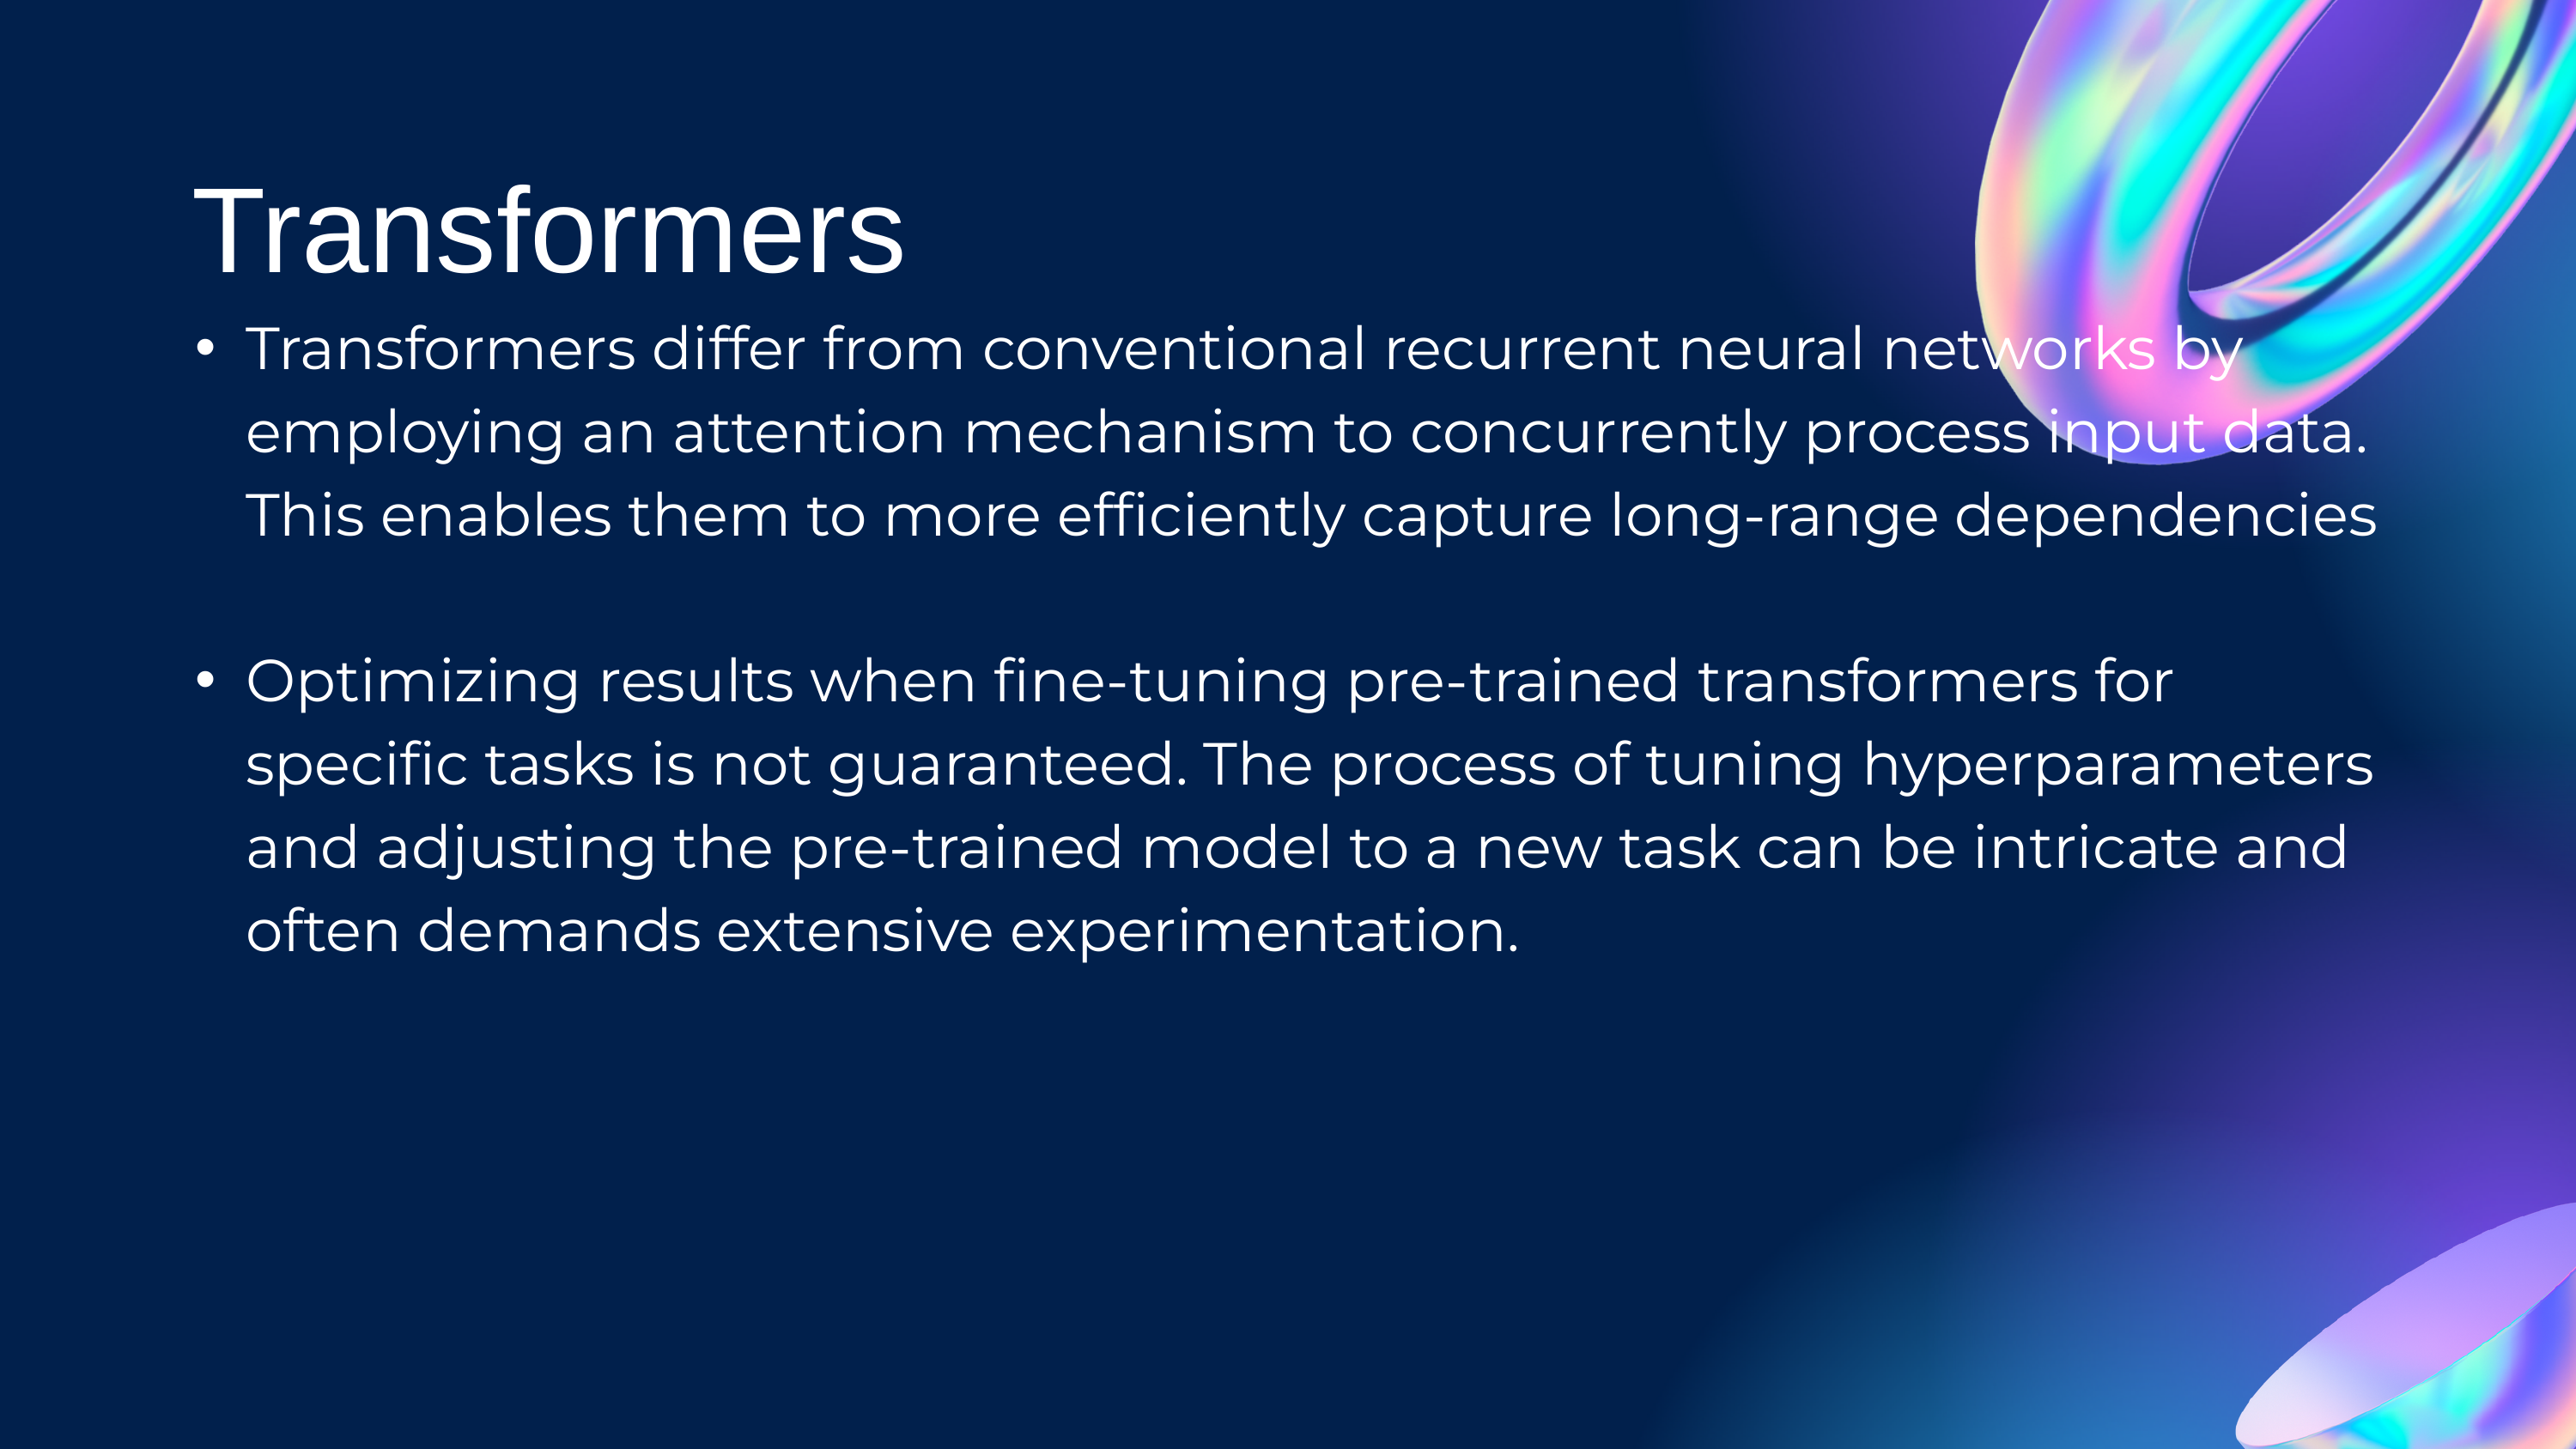

Transformers
Transformers differ from conventional recurrent neural networks by employing an attention mechanism to concurrently process input data. This enables them to more efficiently capture long-range dependencies

Optimizing results when fine-tuning pre-trained transformers for specific tasks is not guaranteed. The process of tuning hyperparameters and adjusting the pre-trained model to a new task can be intricate and often demands extensive experimentation.